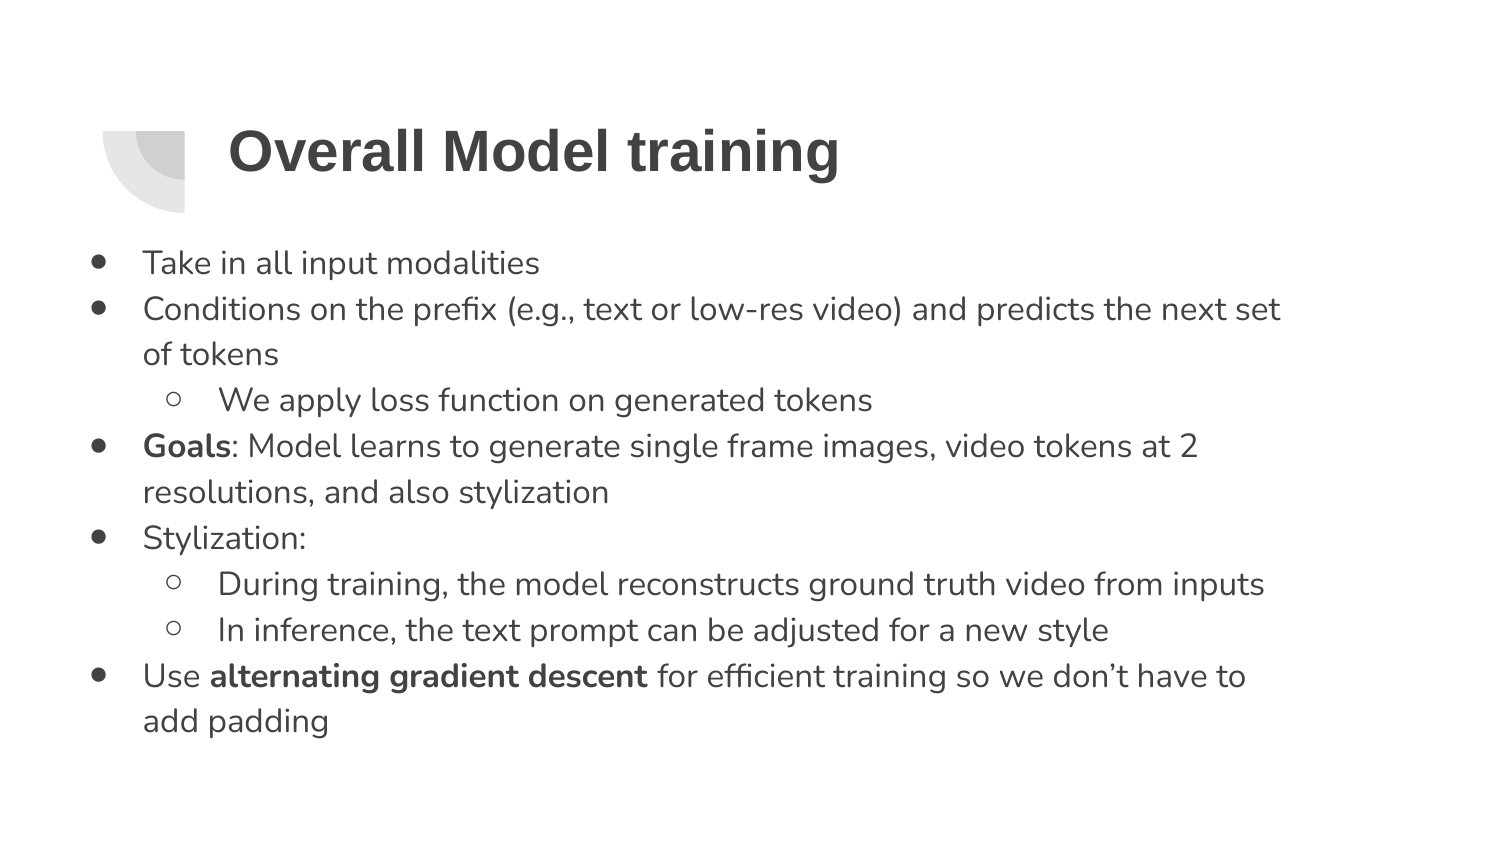

# Overall Model training
Take in all input modalities
Conditions on the prefix (e.g., text or low-res video) and predicts the next set of tokens
We apply loss function on generated tokens
Goals: Model learns to generate single frame images, video tokens at 2 resolutions, and also stylization
Stylization:
During training, the model reconstructs ground truth video from inputs
In inference, the text prompt can be adjusted for a new style
Use alternating gradient descent for efficient training so we don’t have to add padding